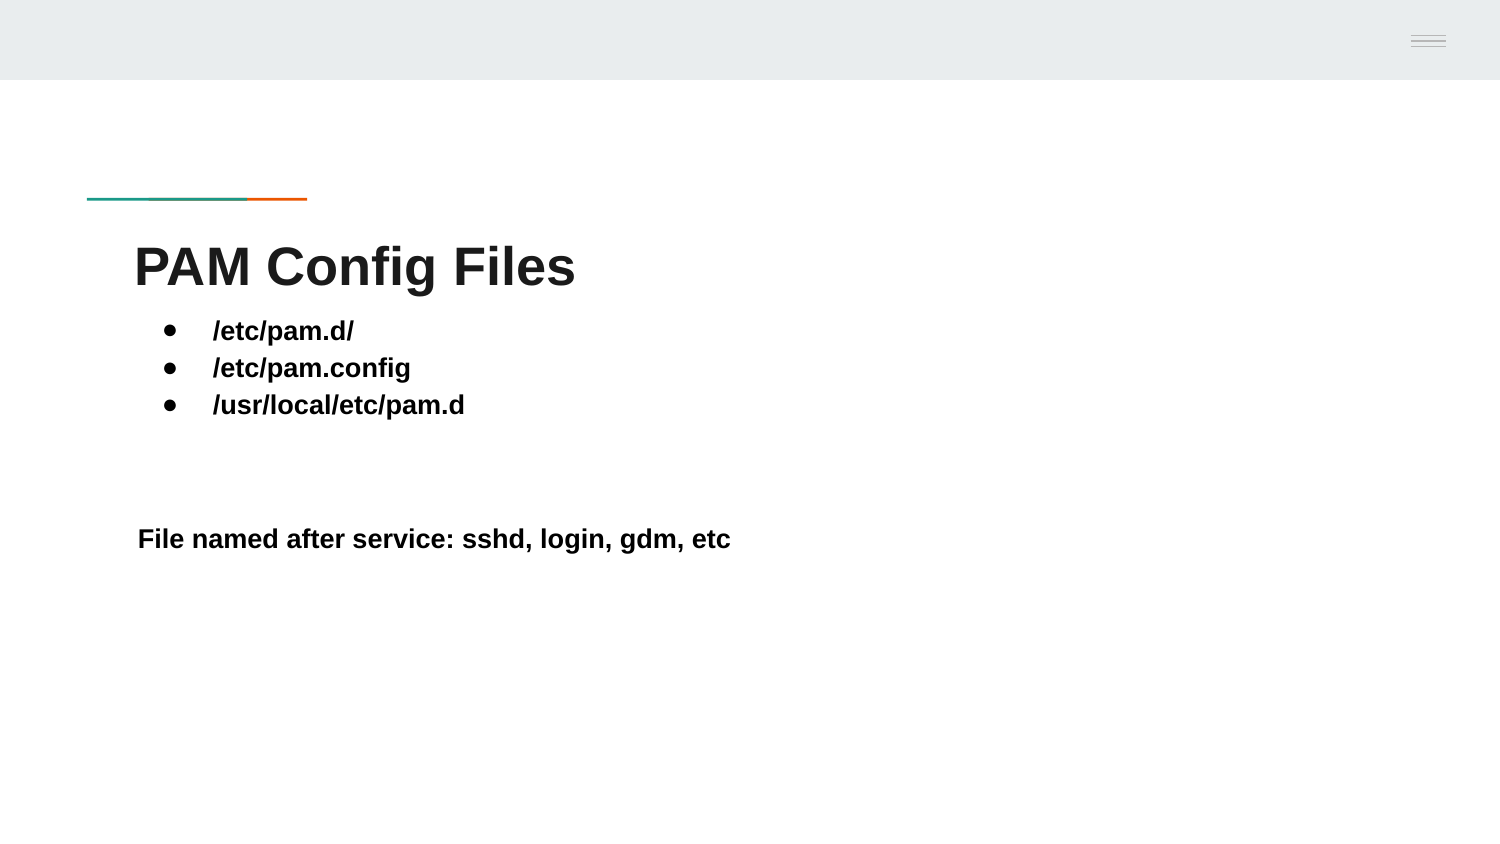

# PAM Config Files
/etc/pam.d/
/etc/pam.config
/usr/local/etc/pam.d

File named after service: sshd, login, gdm, etc